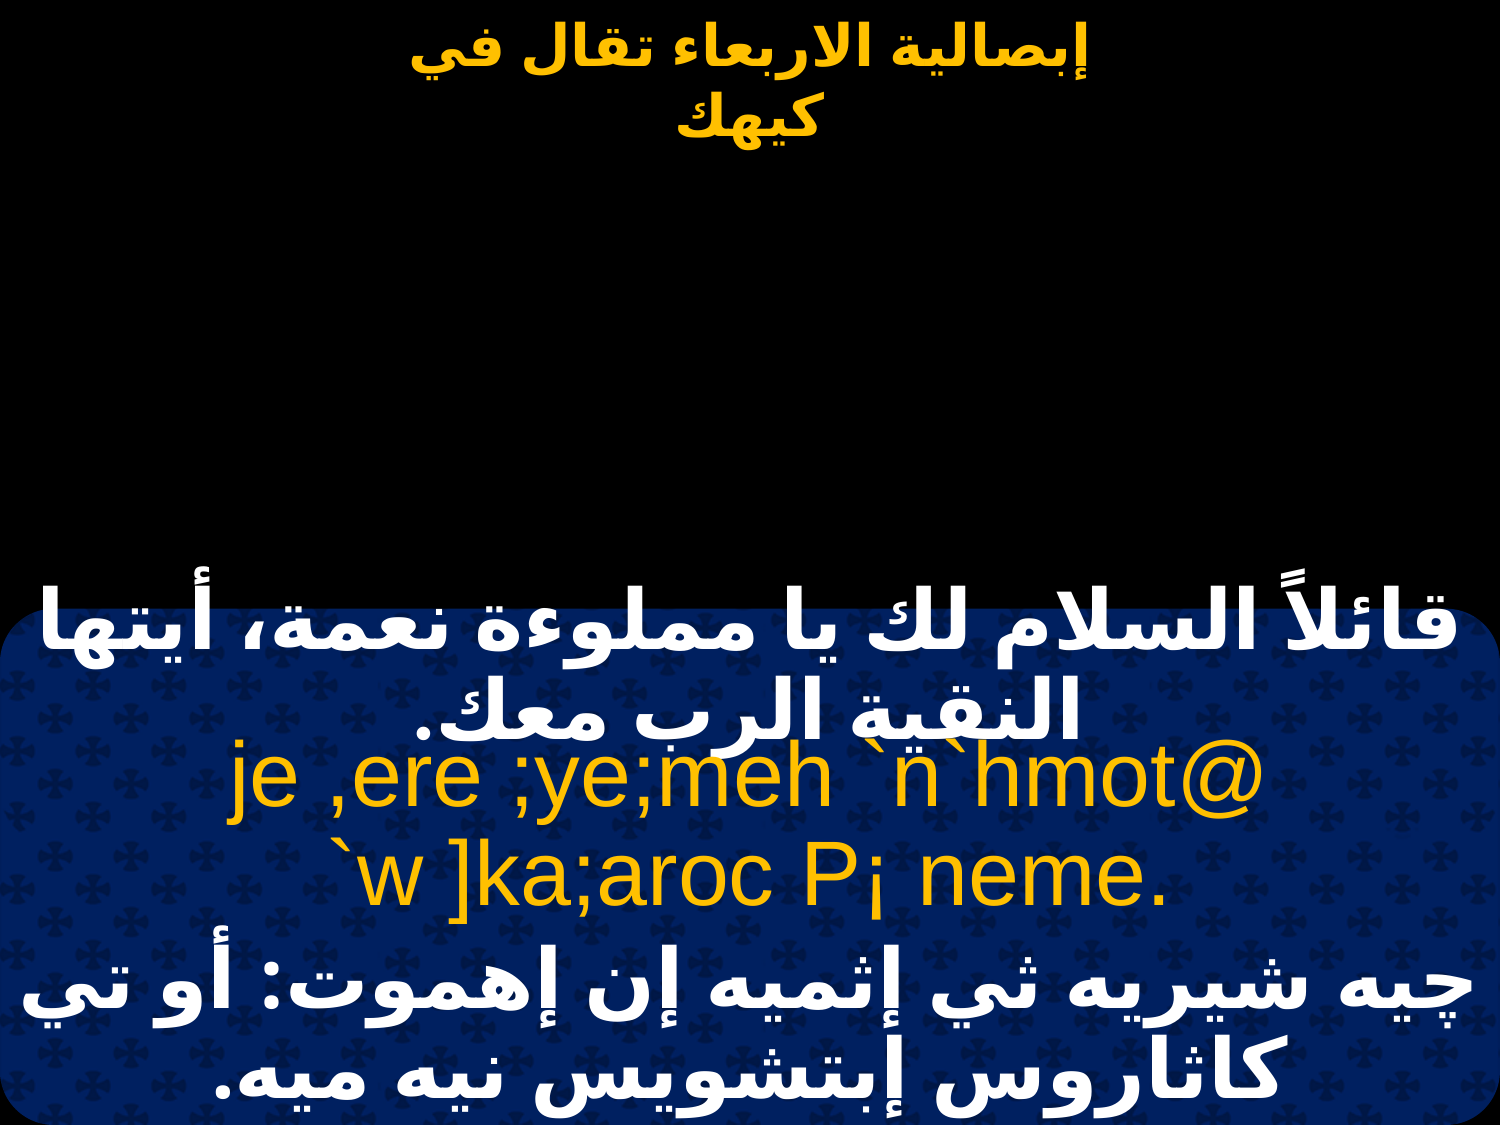

#
قائلاً السلام لك يا مملوءة نعمة، أيتها النقية الرب معك.
je ,ere ;ye;meh `n`hmot@ `w ]ka;aroc P¡ neme.
چيه شيريه ثي إثميه إن إهموت: أو تي كاثاروس إبتشويس نيه ميه.